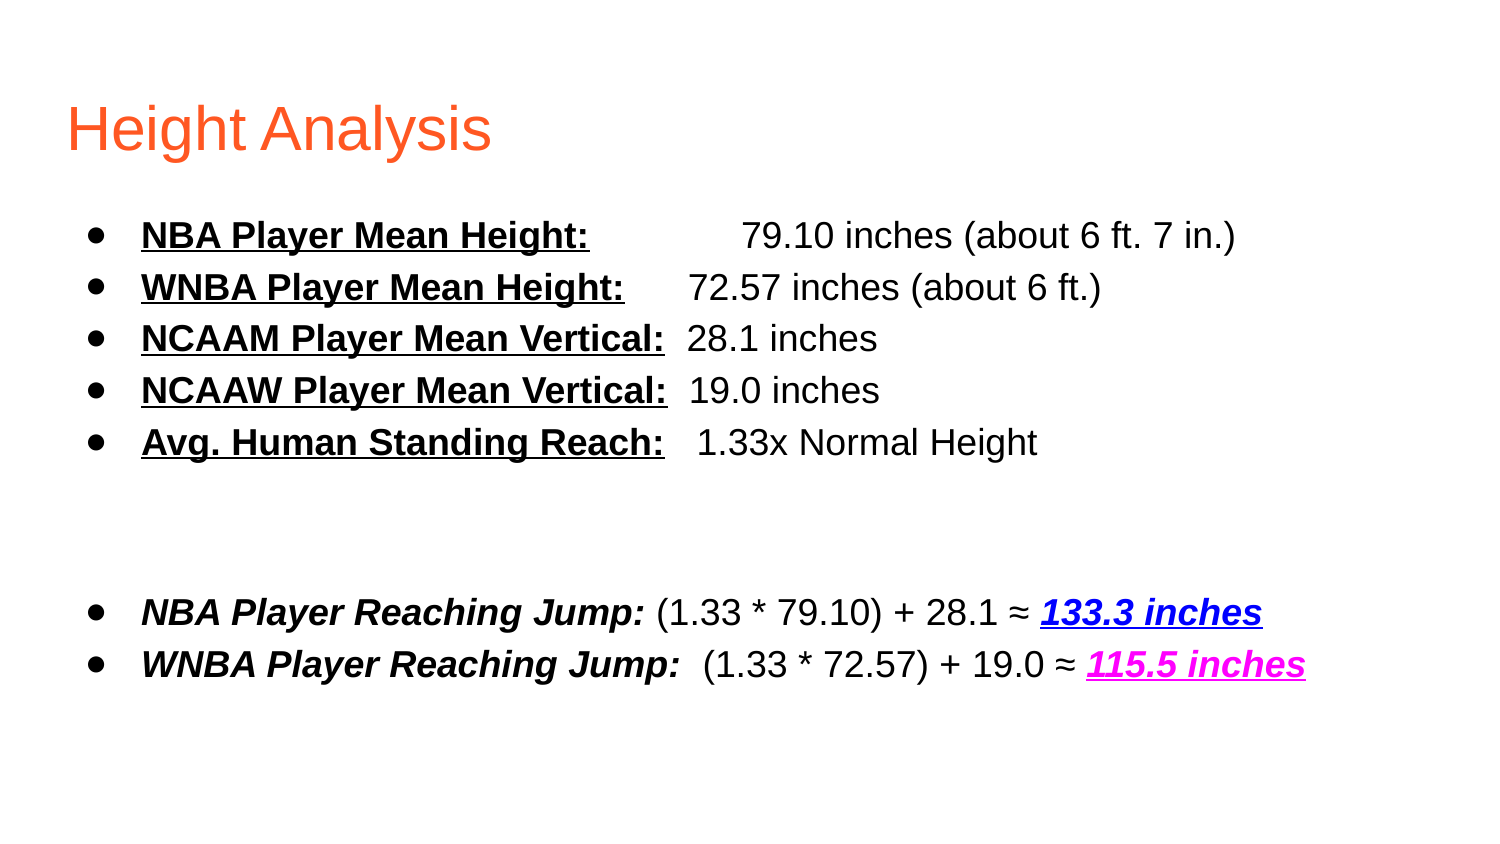

# Height Analysis
NBA Player Mean Height: 	79.10 inches (about 6 ft. 7 in.)
WNBA Player Mean Height:      72.57 inches (about 6 ft.)
NCAAM Player Mean Vertical:  28.1 inches
NCAAW Player Mean Vertical:  19.0 inches
Avg. Human Standing Reach:   1.33x Normal Height

NBA Player Reaching Jump: (1.33 * 79.10) + 28.1 ≈ 133.3 inches
WNBA Player Reaching Jump:  (1.33 * 72.57) + 19.0 ≈ 115.5 inches